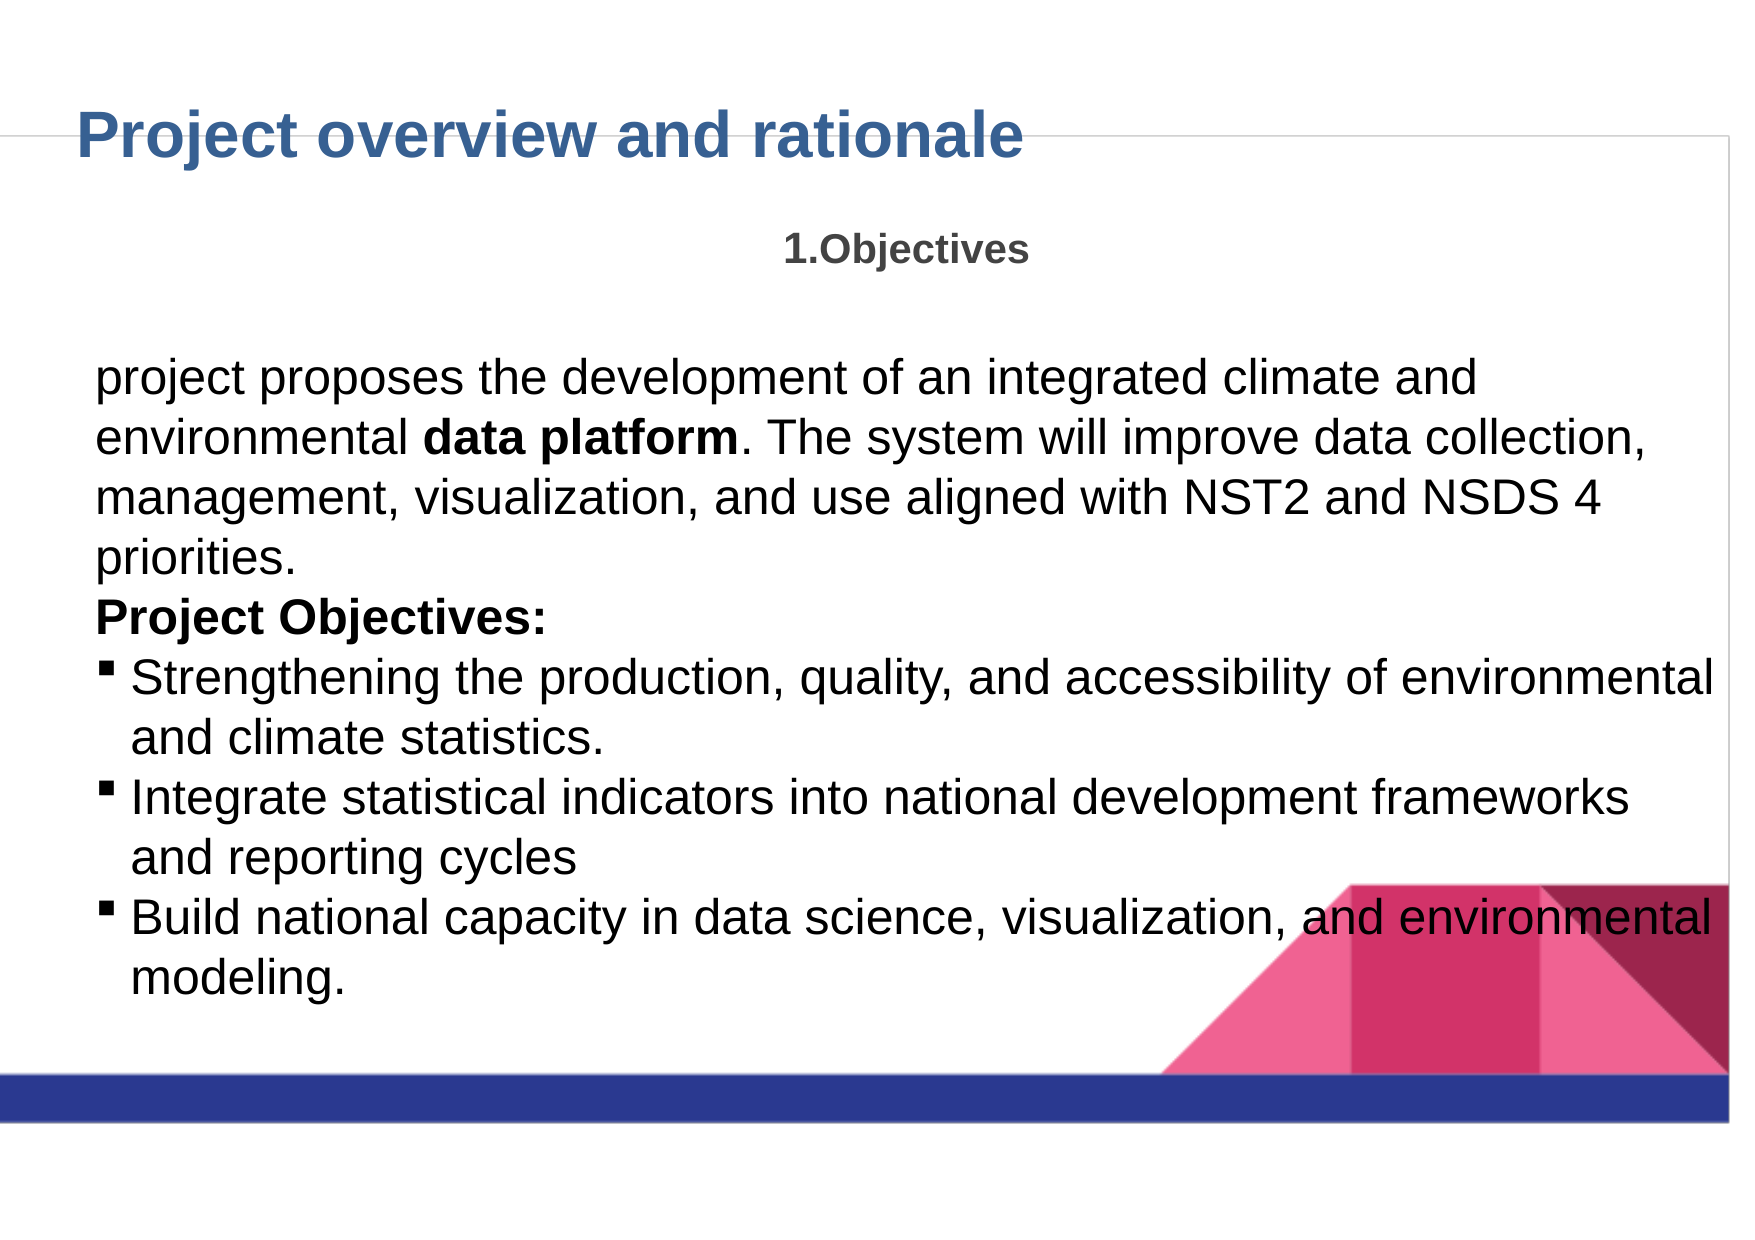

Project overview and rationale

1.Objectives

project proposes the development of an integrated climate and environmental data platform. The system will improve data collection, management, visualization, and use aligned with NST2 and NSDS 4 priorities.
Project Objectives:
Strengthening the production, quality, and accessibility of environmental and climate statistics.
Integrate statistical indicators into national development frameworks and reporting cycles
Build national capacity in data science, visualization, and environmental modeling.